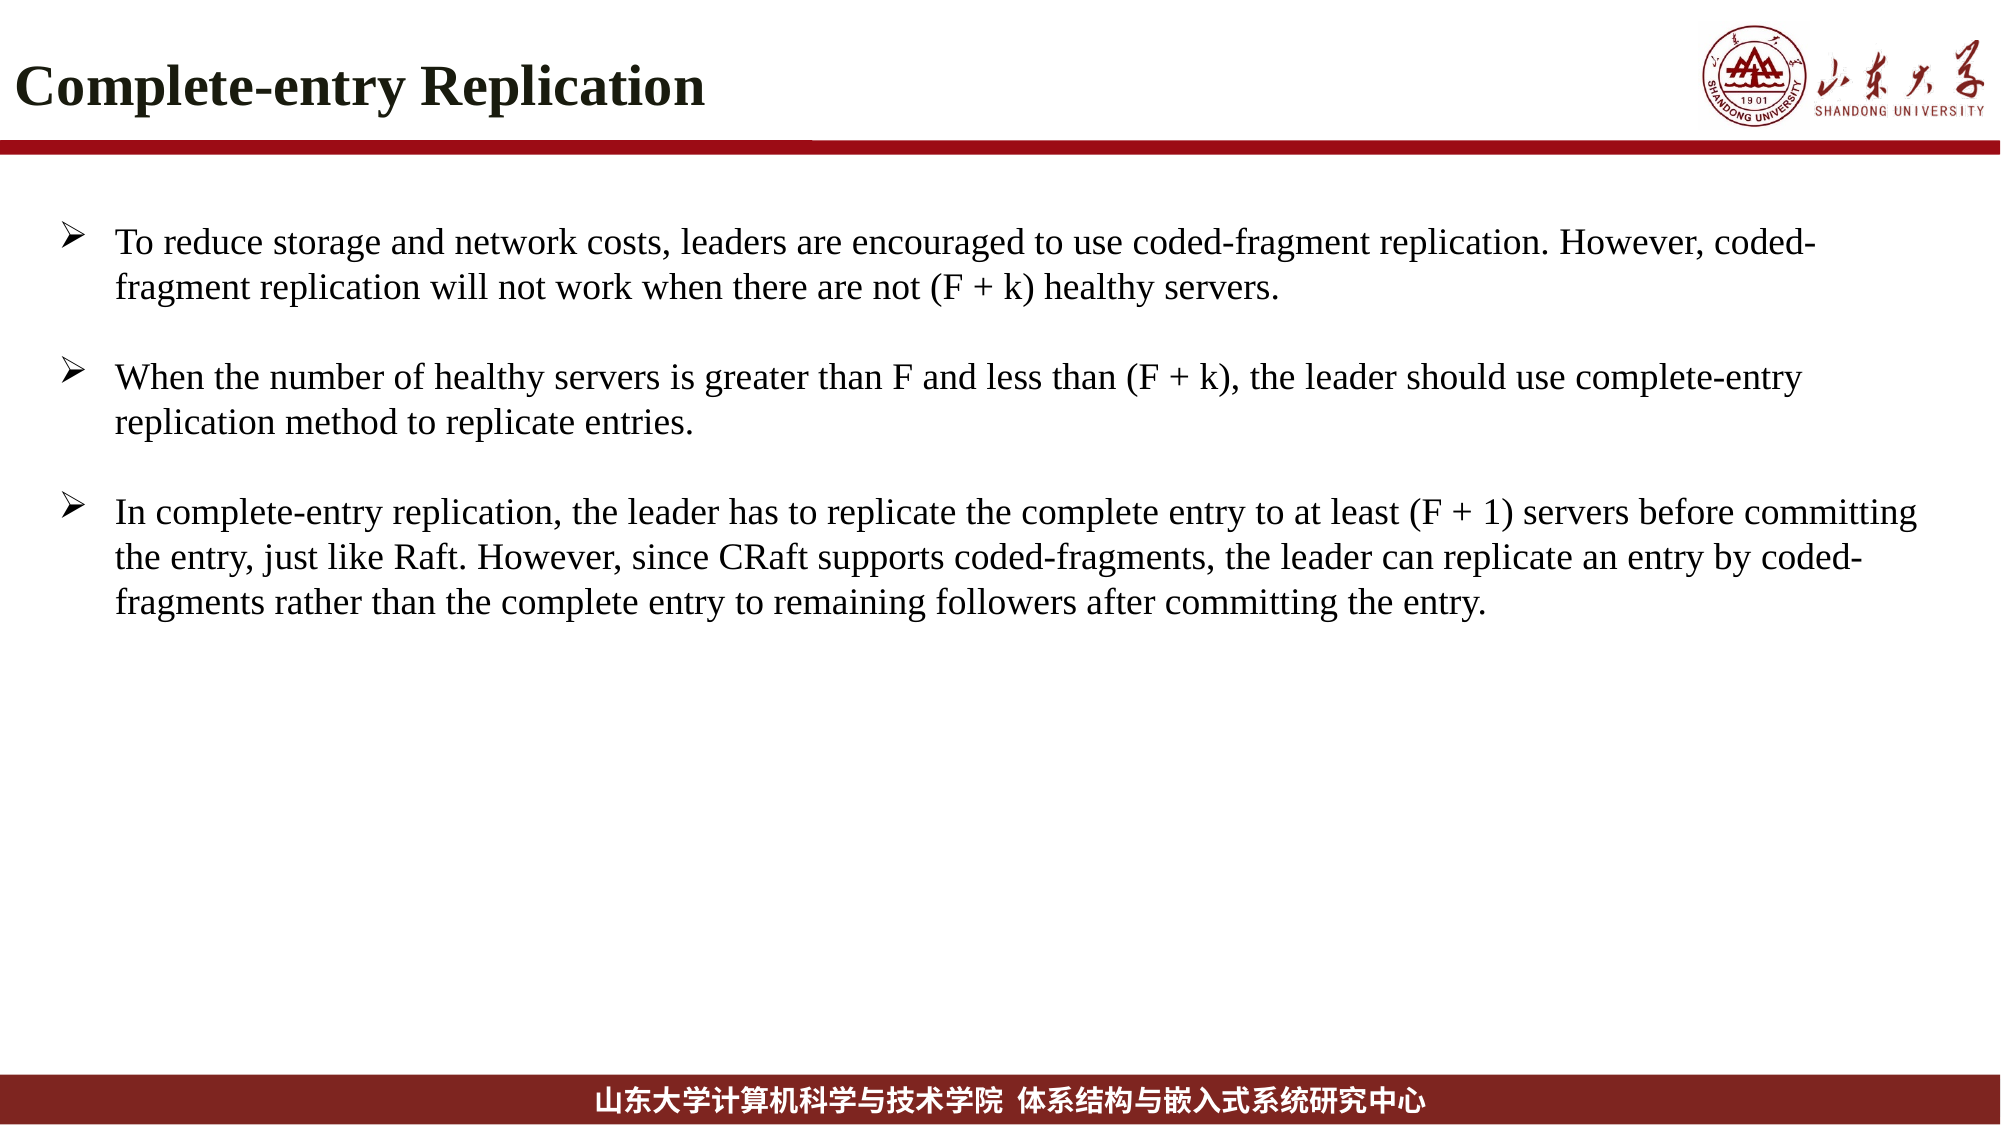

# Complete-entry Replication
To reduce storage and network costs, leaders are encouraged to use coded-fragment replication. However, coded-fragment replication will not work when there are not (F + k) healthy servers.

When the number of healthy servers is greater than F and less than (F + k), the leader should use complete-entry replication method to replicate entries.

In complete-entry replication, the leader has to replicate the complete entry to at least (F + 1) servers before committing the entry, just like Raft. However, since CRaft supports coded-fragments, the leader can replicate an entry by coded-fragments rather than the complete entry to remaining followers after committing the entry.